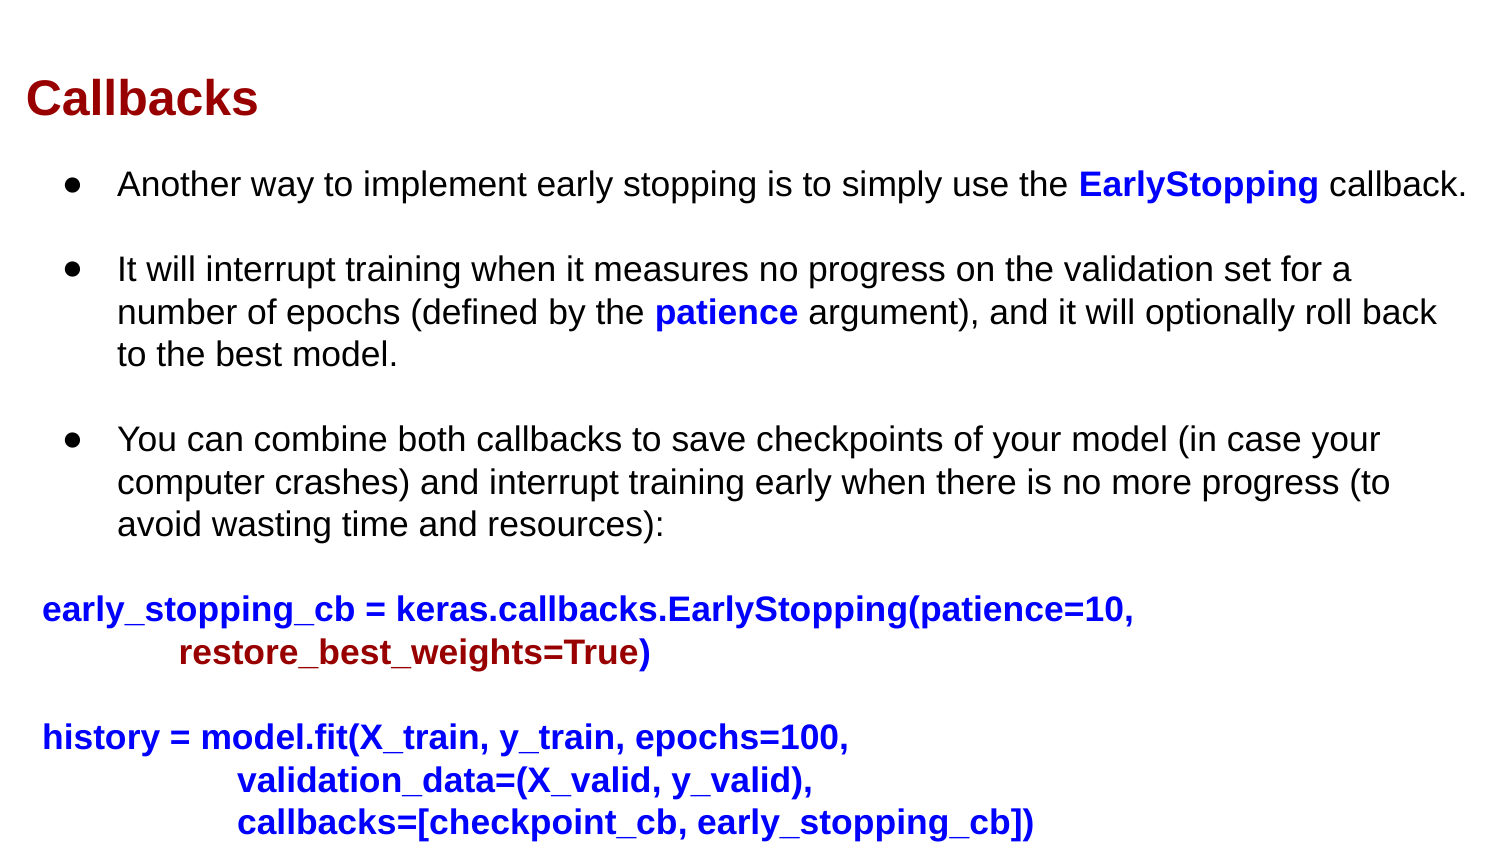

Callbacks
Another way to implement early stopping is to simply use the EarlyStopping callback.
It will interrupt training when it measures no progress on the validation set for a number of epochs (defined by the patience argument), and it will optionally roll back to the best model.
You can combine both callbacks to save checkpoints of your model (in case your computer crashes) and interrupt training early when there is no more progress (to avoid wasting time and resources):
early_stopping_cb = keras.callbacks.EarlyStopping(patience=10,                                                 restore_best_weights=True)
history = model.fit(X_train, y_train, epochs=100,
                    validation_data=(X_valid, y_valid),
                    callbacks=[checkpoint_cb, early_stopping_cb])